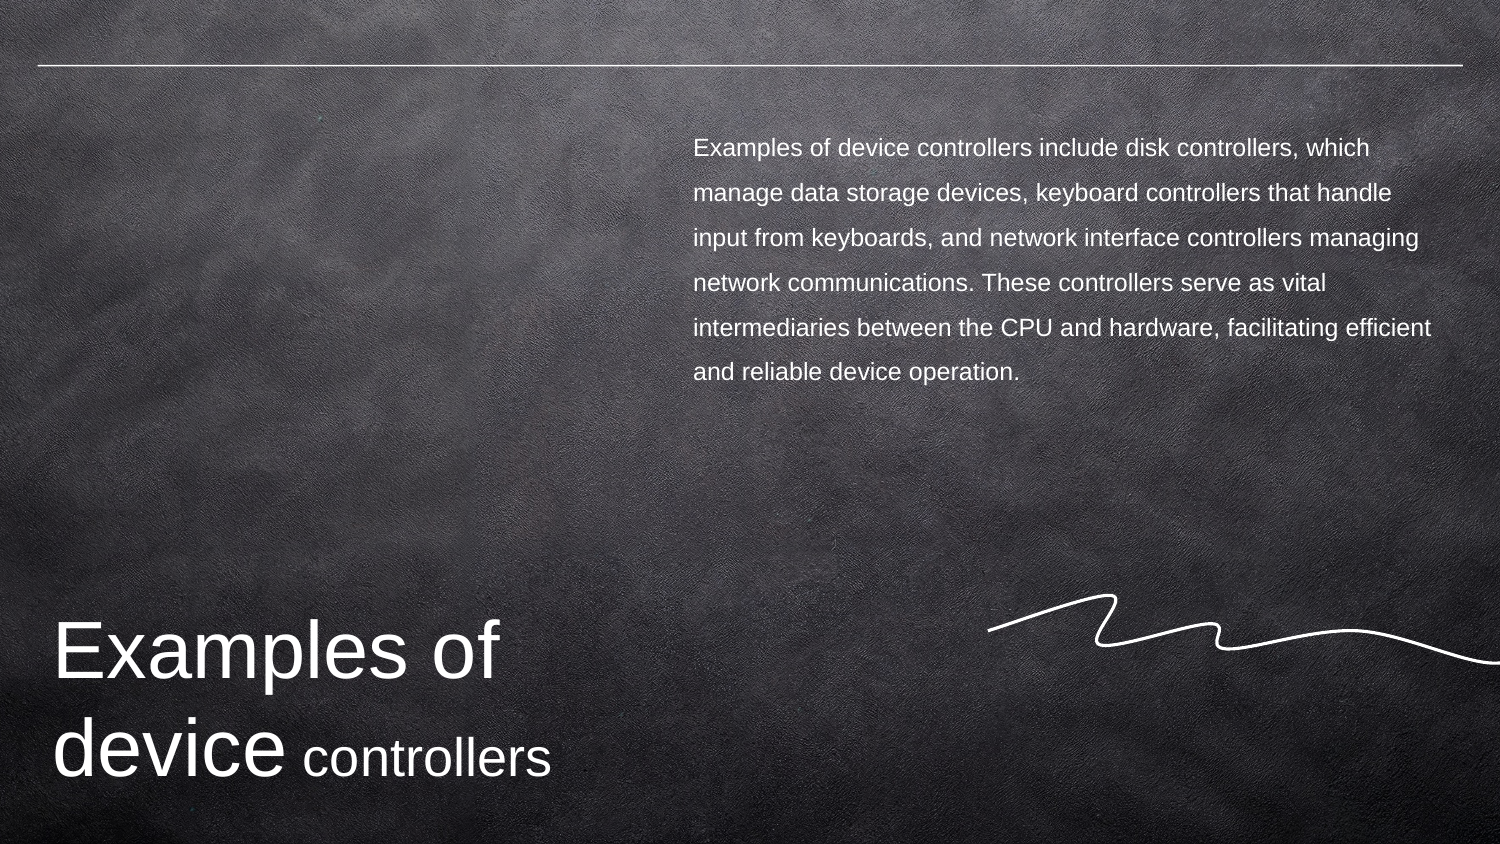

Examples of device controllers include disk controllers, which manage data storage devices, keyboard controllers that handle input from keyboards, and network interface controllers managing network communications. These controllers serve as vital intermediaries between the CPU and hardware, facilitating efficient and reliable device operation.
# Examples of device controllers